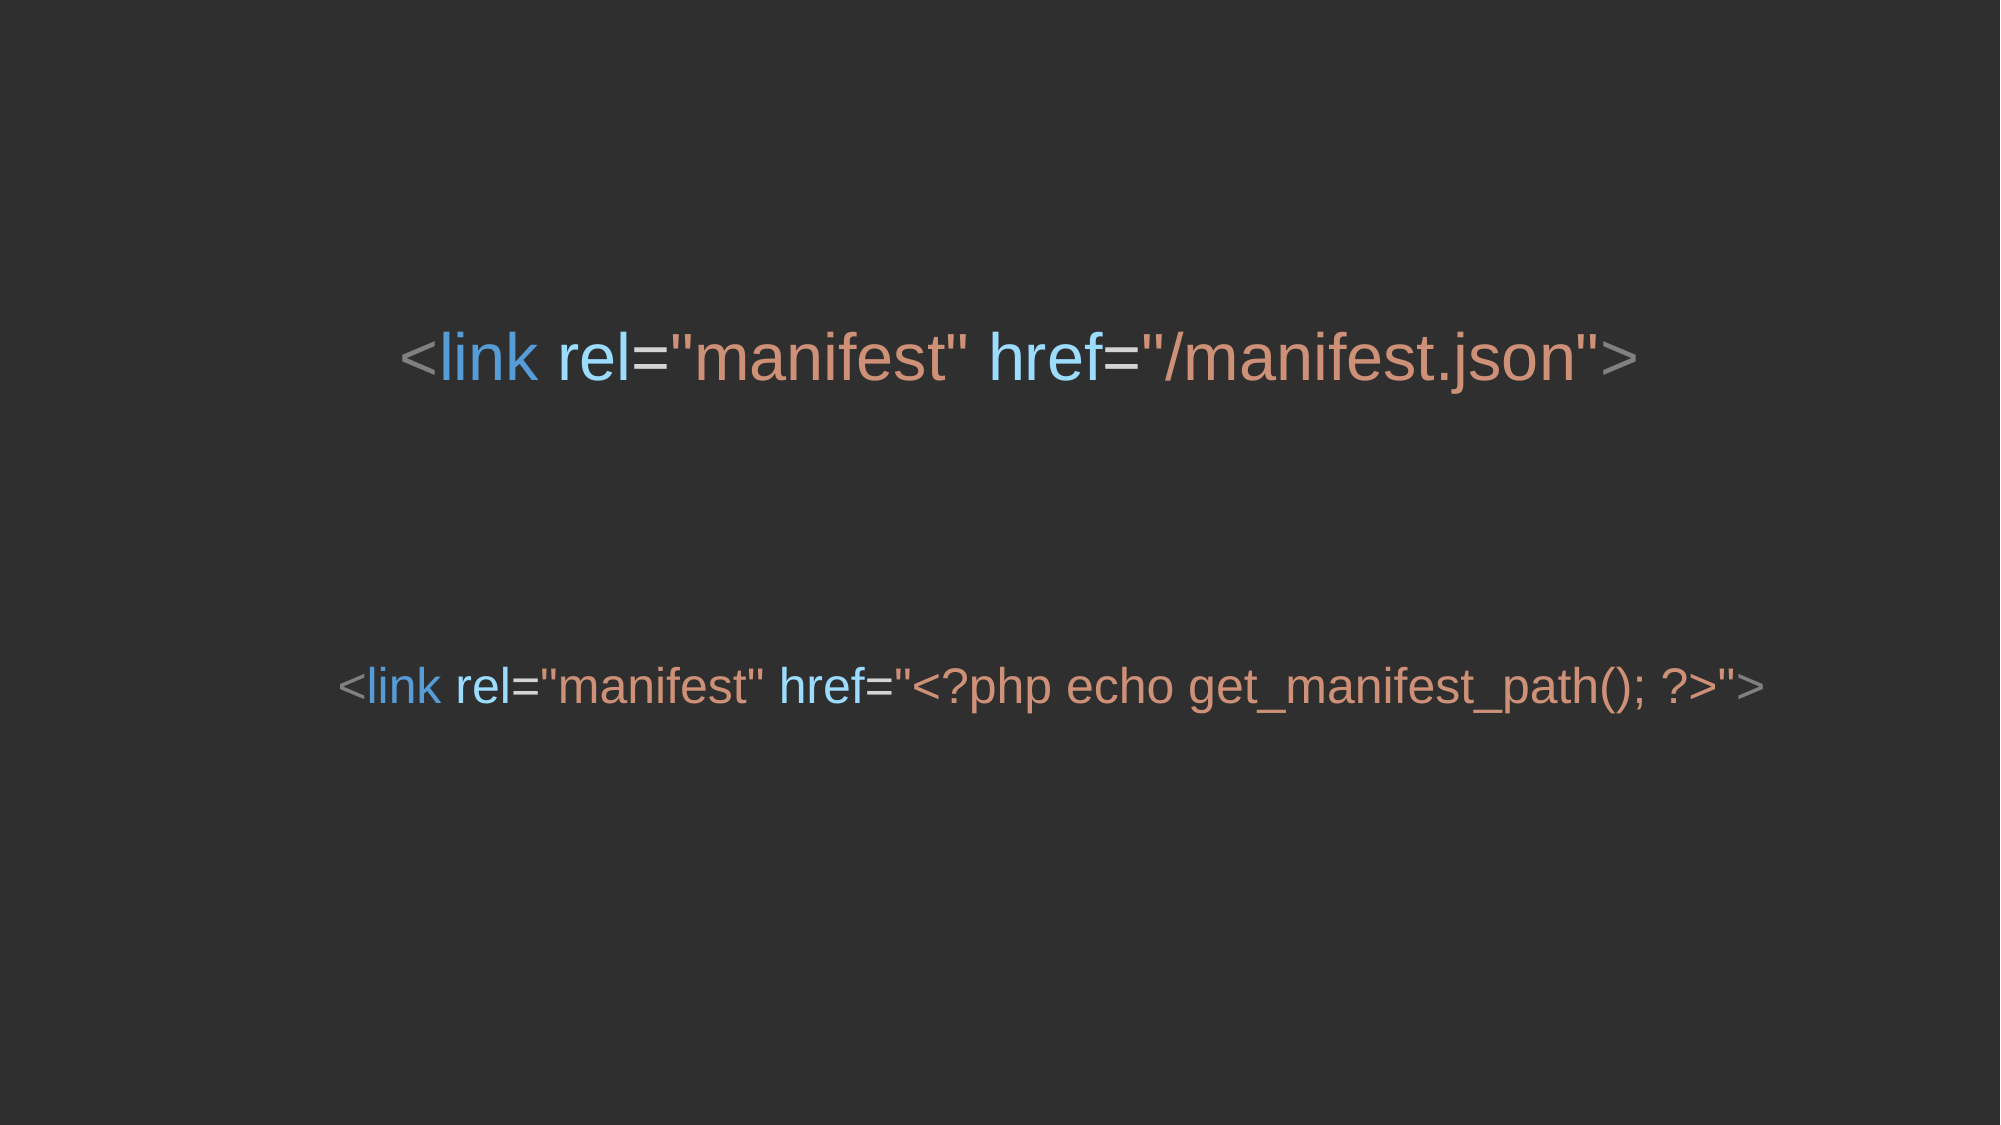

<link rel="manifest" href="/manifest.json">
<link rel="manifest" href="<?php echo get_manifest_path(); ?>">